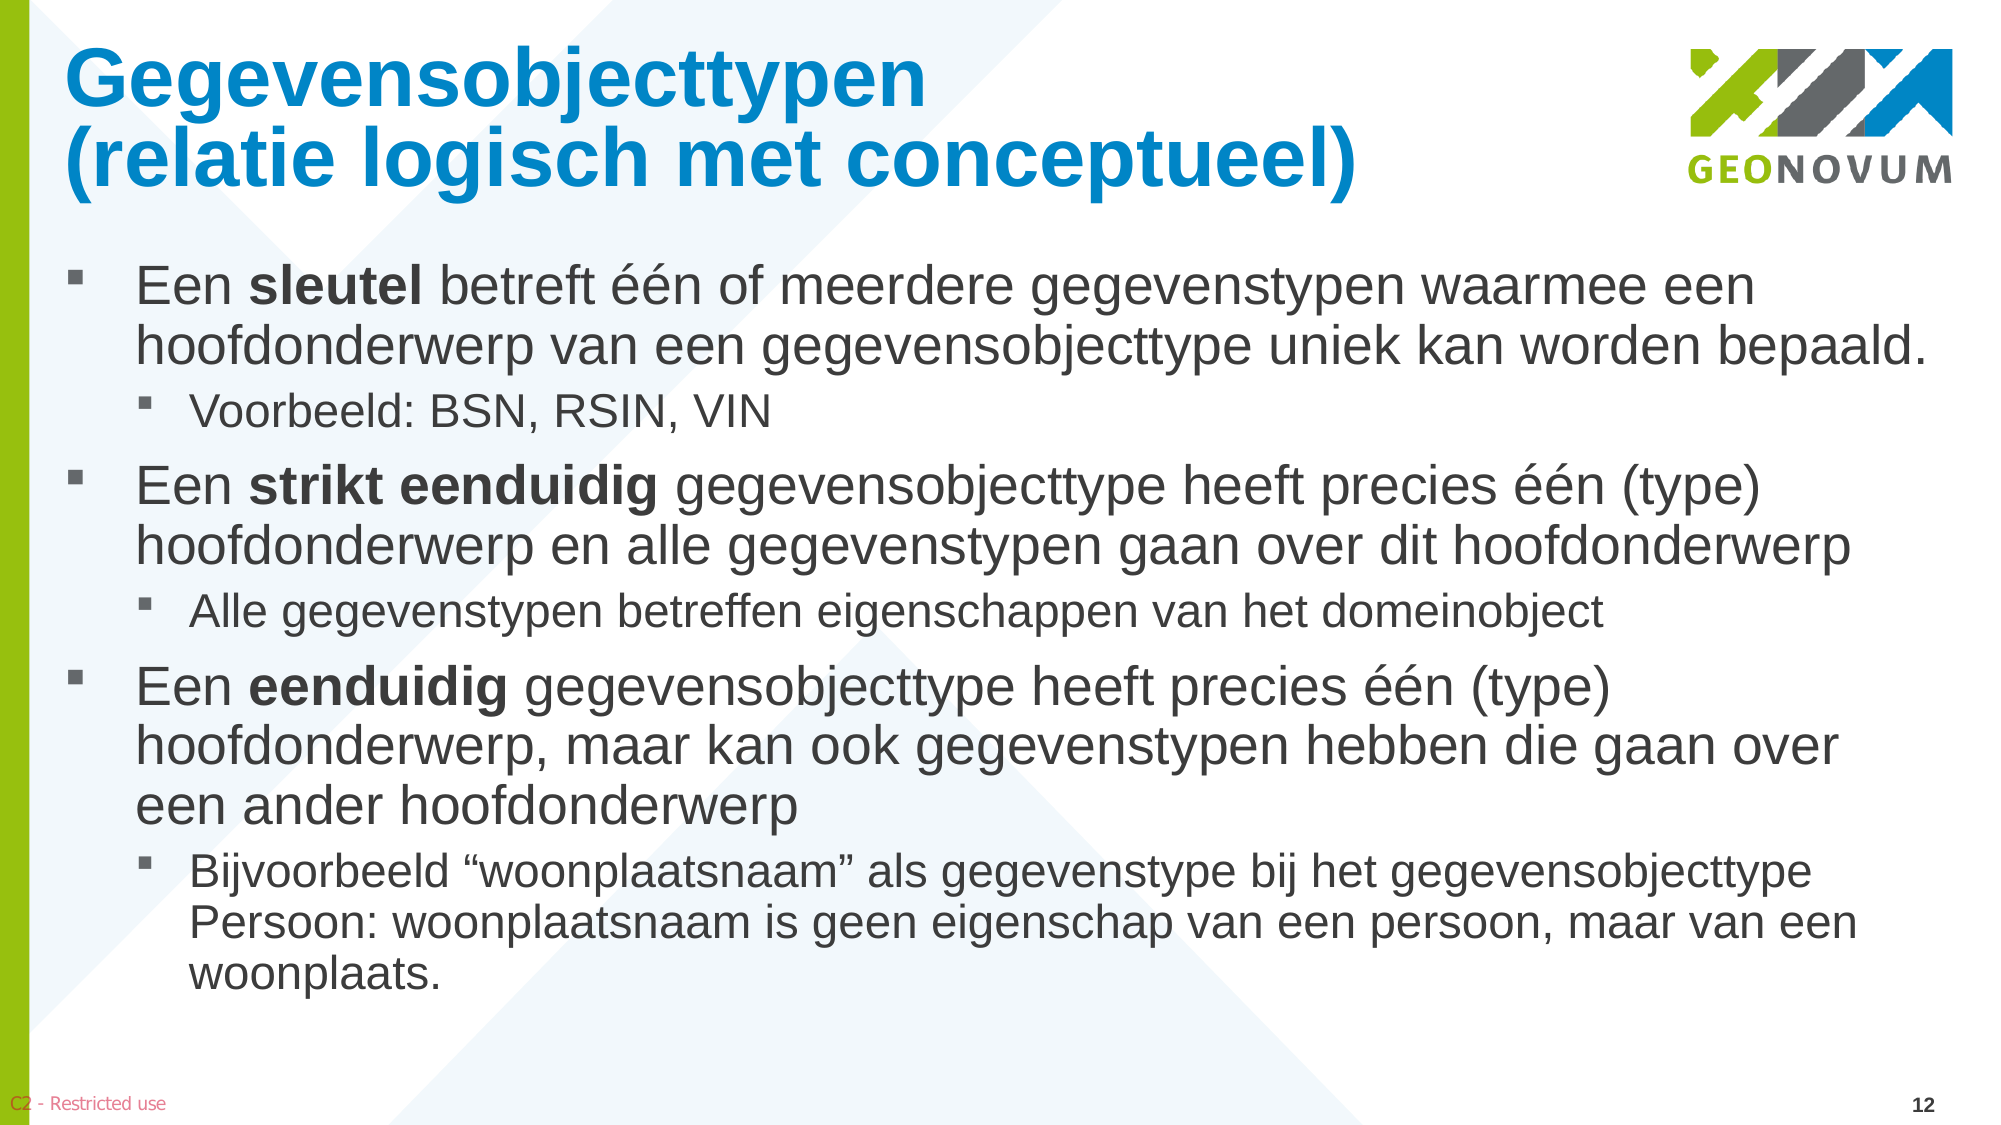

# Gegevensobjecttypen (relatie logisch met conceptueel)
Een sleutel betreft één of meerdere gegevenstypen waarmee een hoofdonderwerp van een gegevensobjecttype uniek kan worden bepaald.
Voorbeeld: BSN, RSIN, VIN
Een strikt eenduidig gegevensobjecttype heeft precies één (type) hoofdonderwerp en alle gegevenstypen gaan over dit hoofdonderwerp
Alle gegevenstypen betreffen eigenschappen van het domeinobject
Een eenduidig gegevensobjecttype heeft precies één (type) hoofdonderwerp, maar kan ook gegevenstypen hebben die gaan over een ander hoofdonderwerp
Bijvoorbeeld “woonplaatsnaam” als gegevenstype bij het gegevensobjecttype Persoon: woonplaatsnaam is geen eigenschap van een persoon, maar van een woonplaats.
12